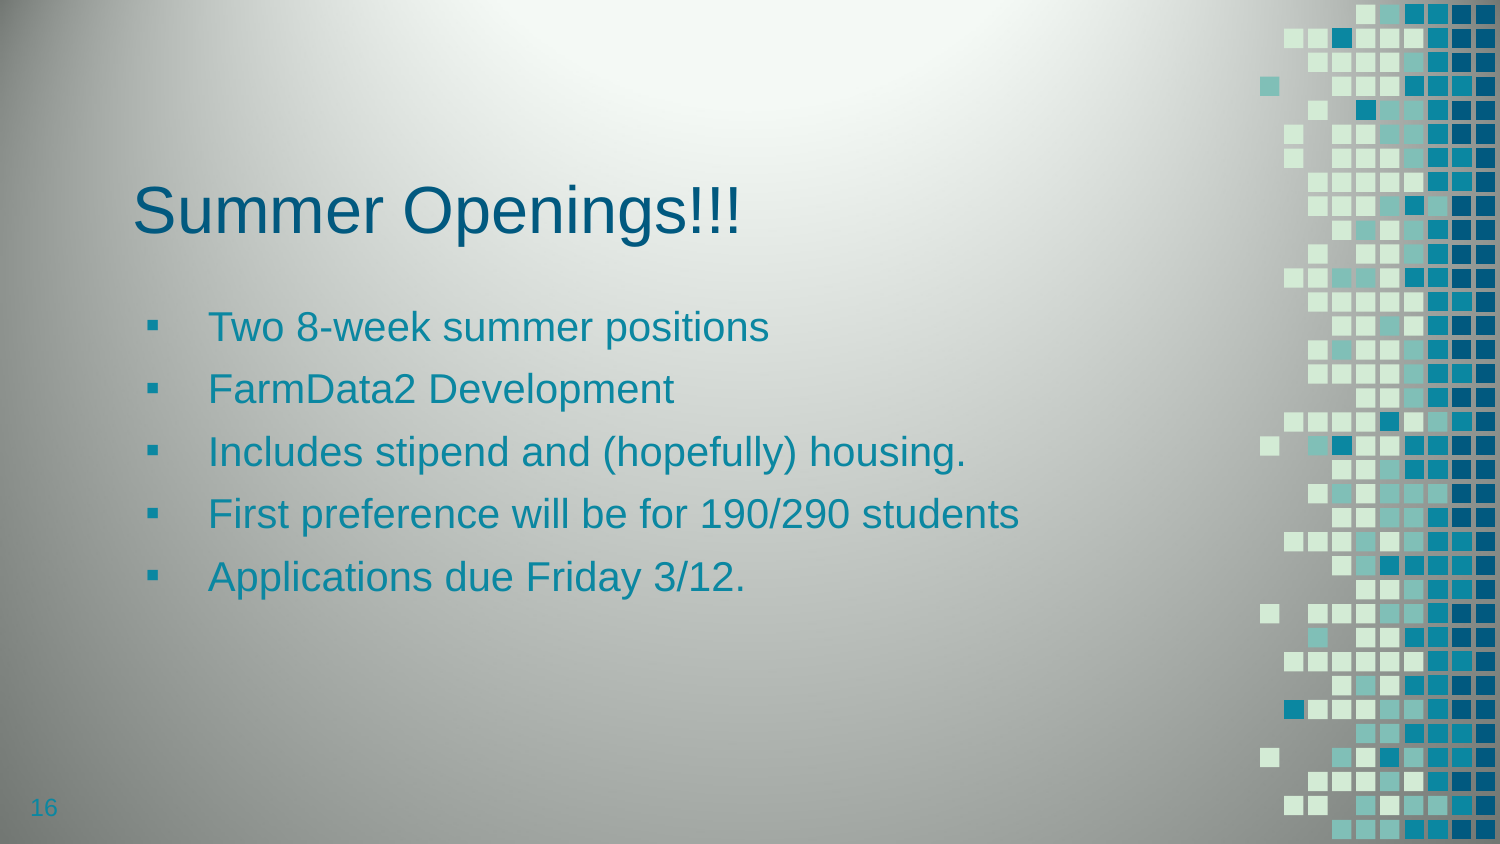

# Summer Openings!!!
Two 8-week summer positions
FarmData2 Development
Includes stipend and (hopefully) housing.
First preference will be for 190/290 students
Applications due Friday 3/12.
16